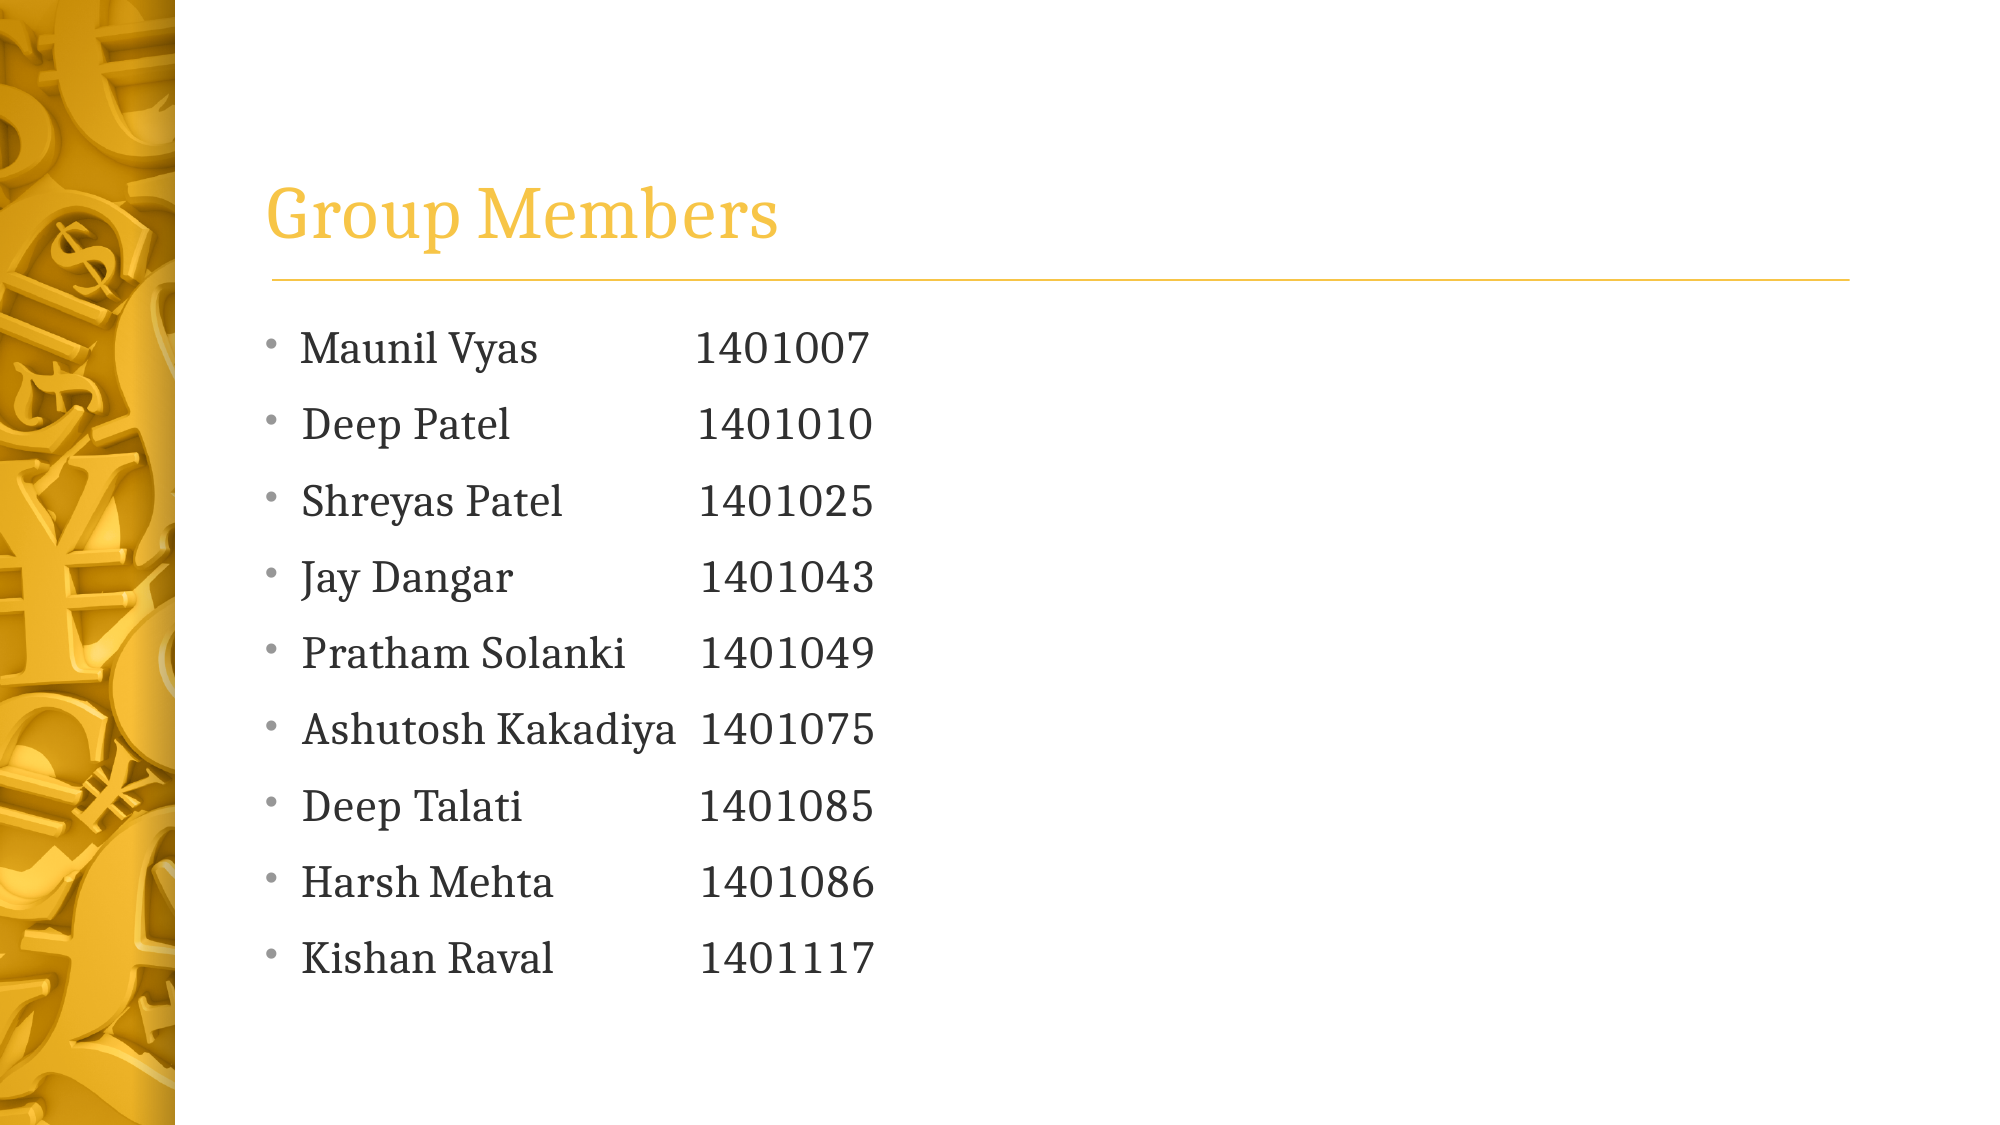

# Group Members
Maunil Vyas               1401007
Deep Patel                  1401010
Shreyas Patel             1401025
Jay Dangar                  1401043
Pratham Solanki       1401049
Ashutosh Kakadiya  1401075
Deep Talati                 1401085
Harsh Mehta              1401086
Kishan Raval              1401117